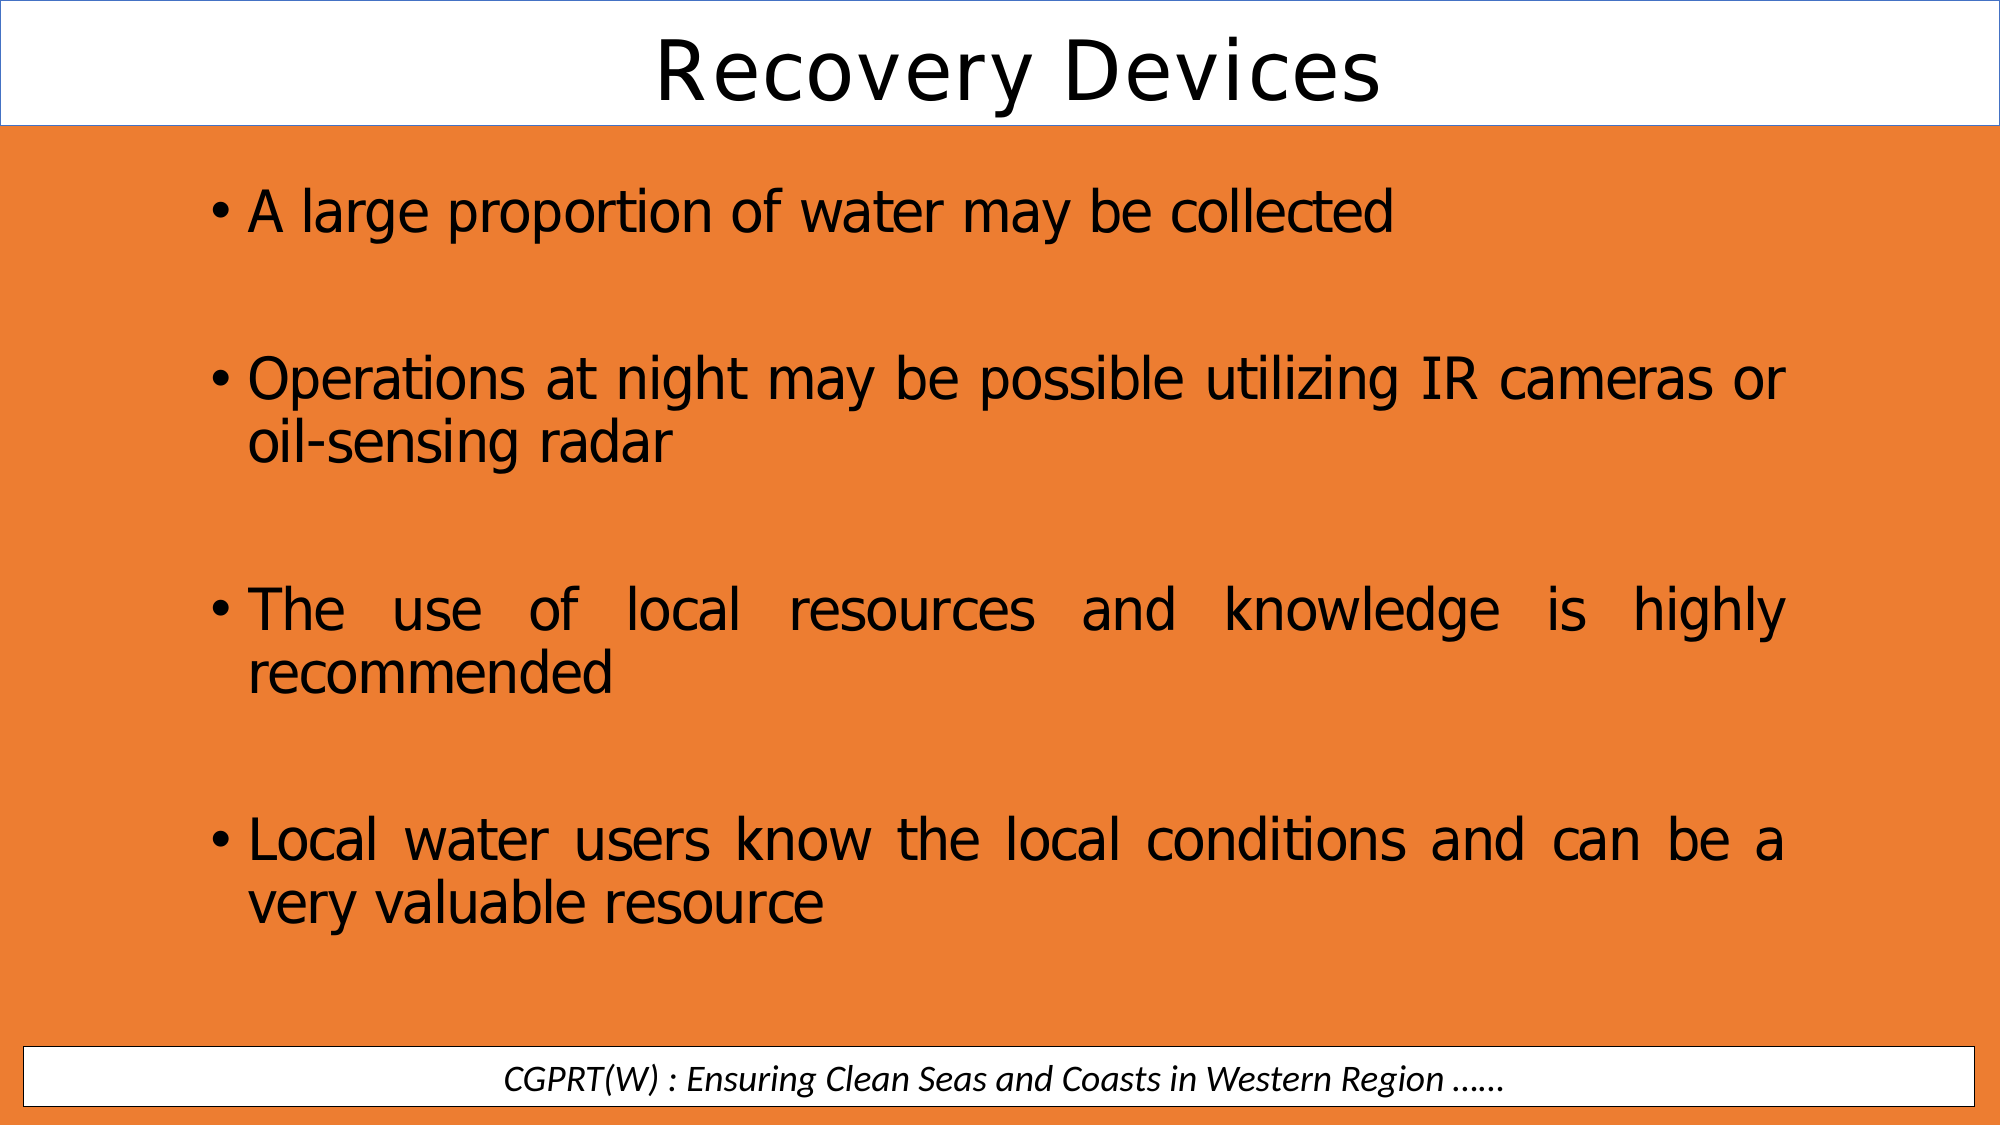

Recovery Devices
A large proportion of water may be collected

Operations at night may be possible utilizing IR cameras or oil-sensing radar

The use of local resources and knowledge is highly recommended

Local water users know the local conditions and can be a very valuable resource

 CGPRT(W) : Ensuring Clean Seas and Coasts in Western Region ……